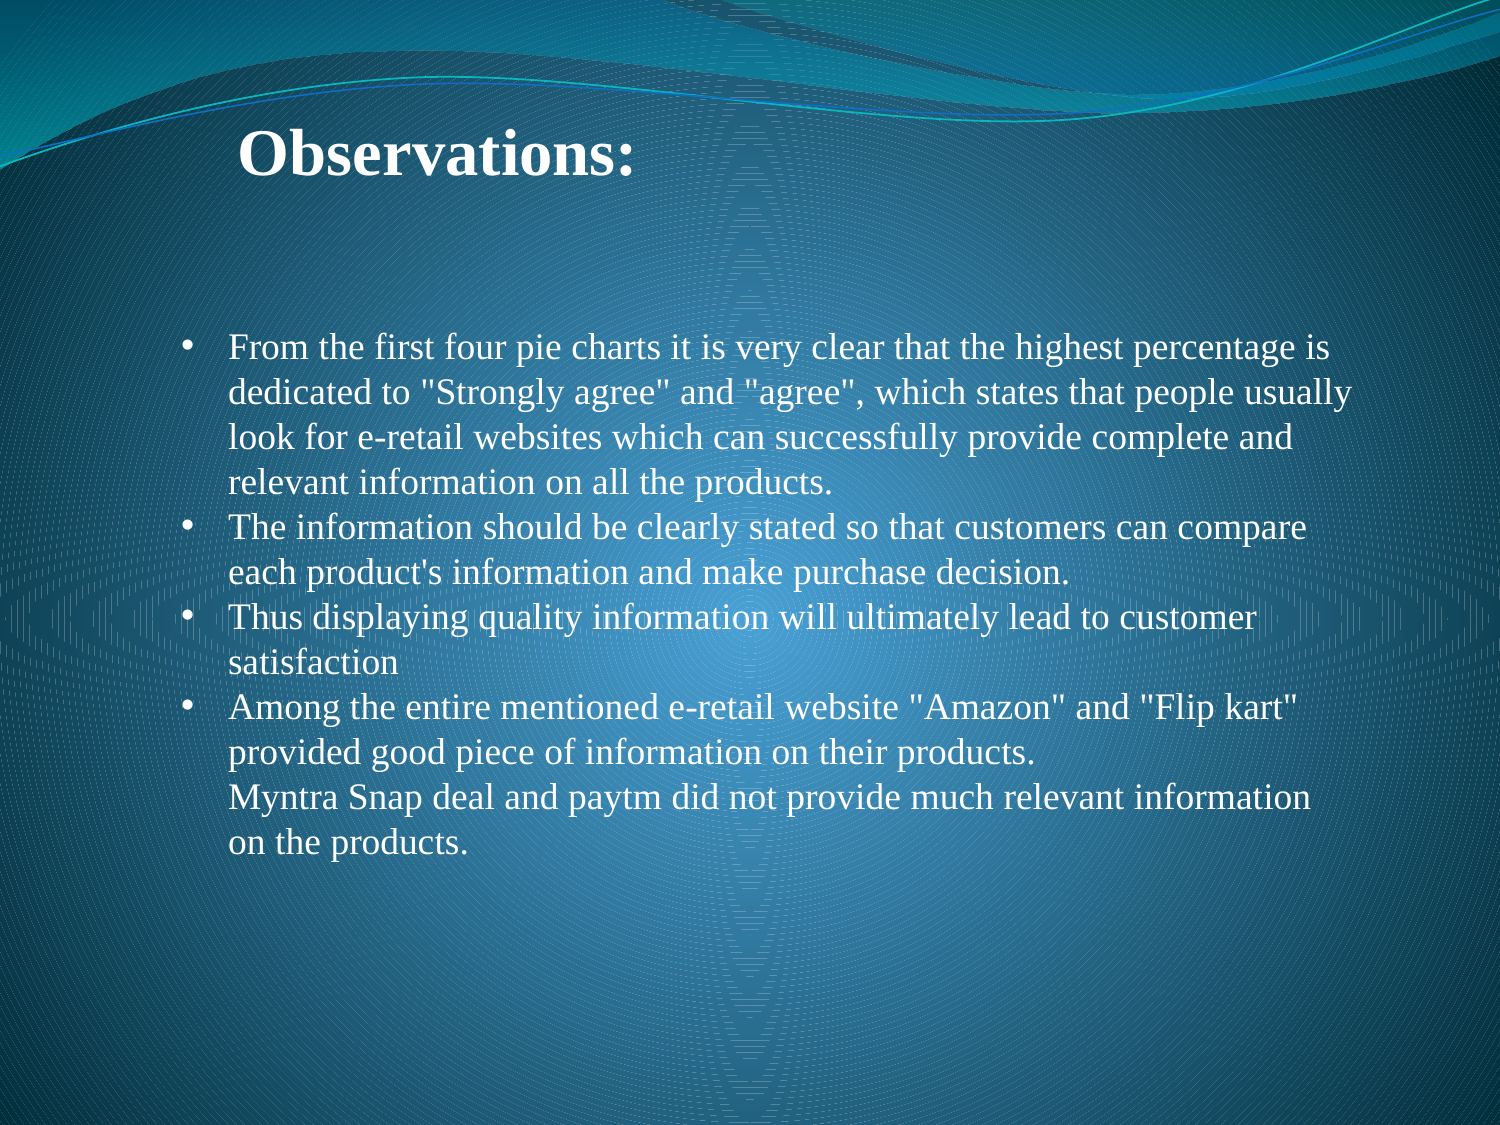

Observations:
From the first four pie charts it is very clear that the highest percentage is dedicated to "Strongly agree" and "agree", which states that people usually look for e-retail websites which can successfully provide complete and relevant information on all the products.
The information should be clearly stated so that customers can compare each product's information and make purchase decision.
Thus displaying quality information will ultimately lead to customer satisfaction
Among the entire mentioned e-retail website "Amazon" and "Flip kart" provided good piece of information on their products.
Myntra Snap deal and paytm did not provide much relevant information on the products.